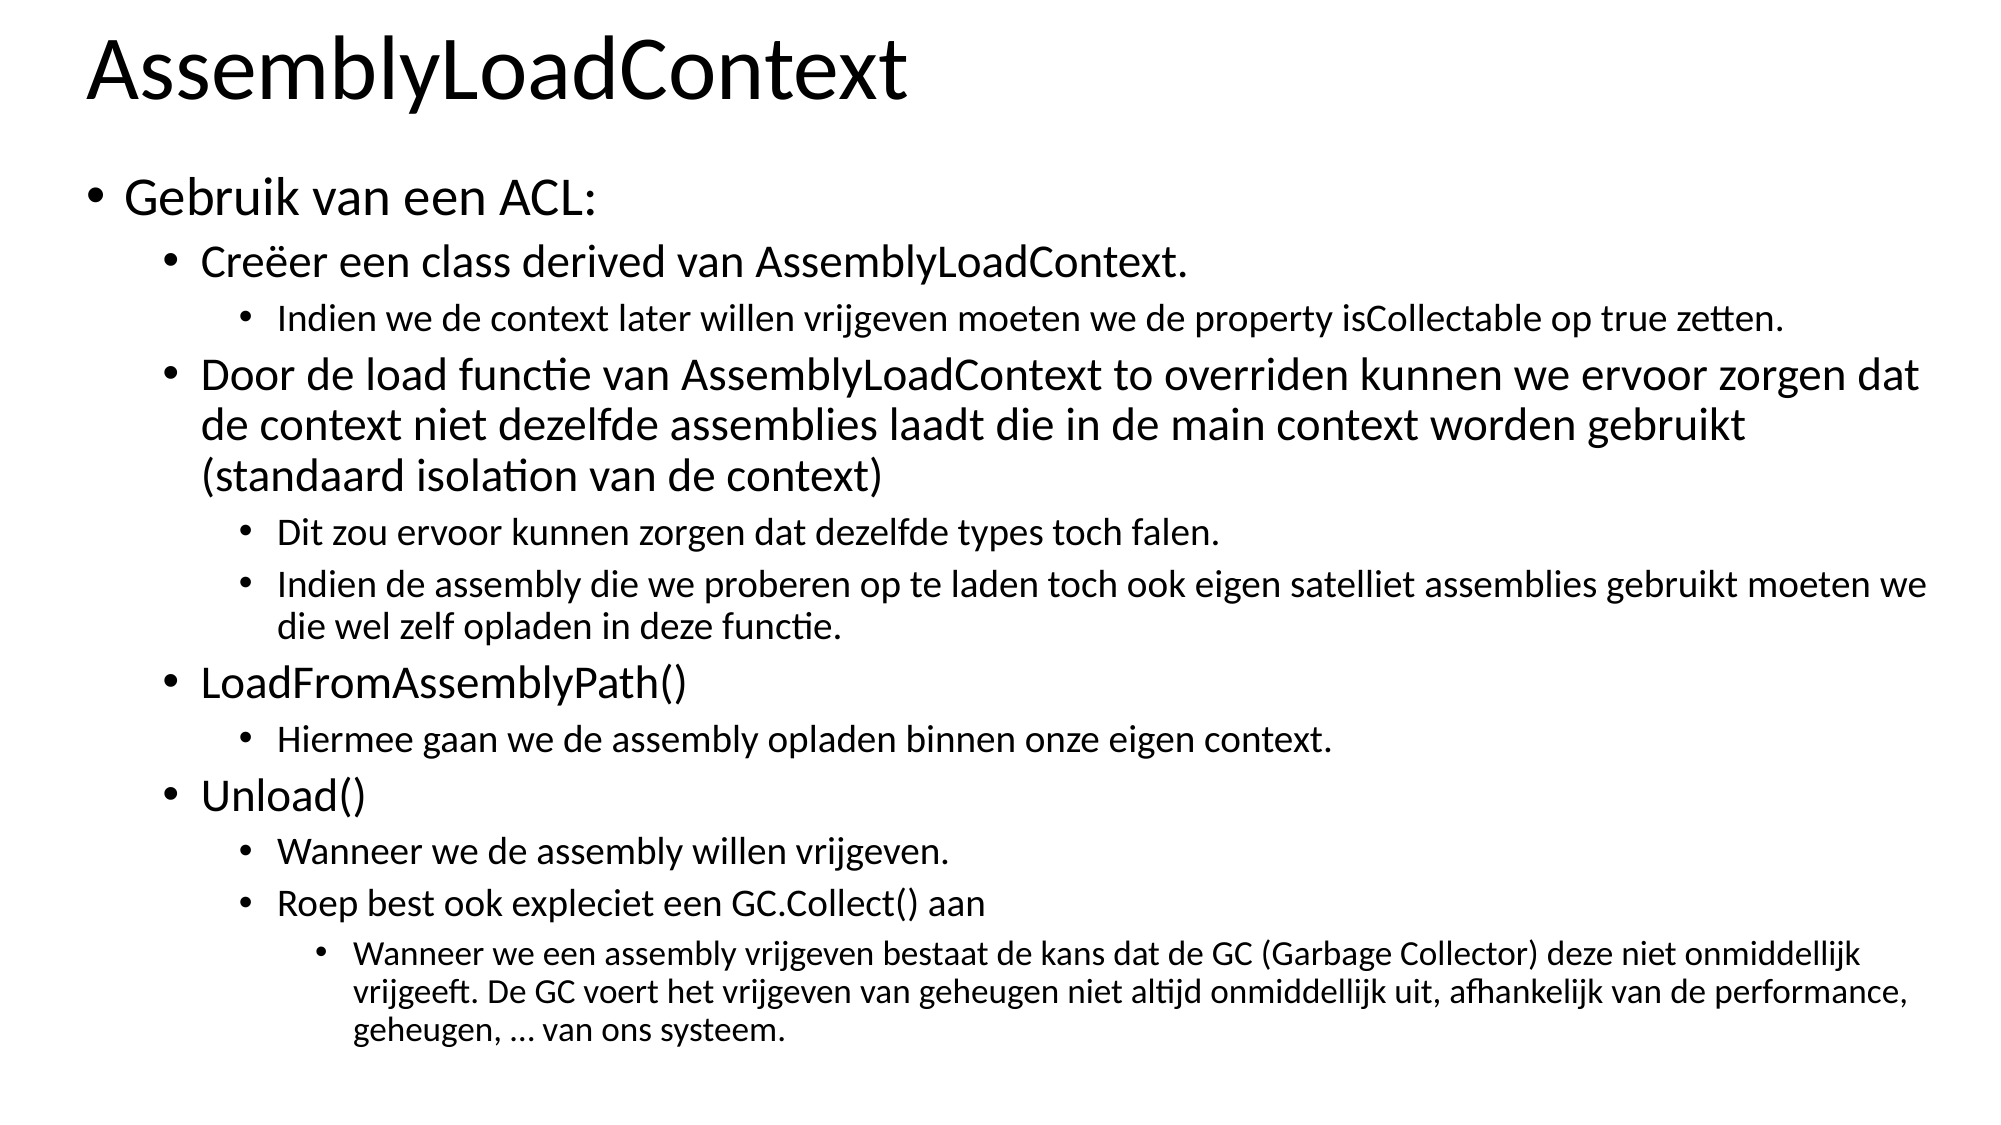

# AssemblyLoadContext
Gebruik van een ACL:
Creëer een class derived van AssemblyLoadContext.
Indien we de context later willen vrijgeven moeten we de property isCollectable op true zetten.
Door de load functie van AssemblyLoadContext to overriden kunnen we ervoor zorgen dat de context niet dezelfde assemblies laadt die in de main context worden gebruikt (standaard isolation van de context)
Dit zou ervoor kunnen zorgen dat dezelfde types toch falen.
Indien de assembly die we proberen op te laden toch ook eigen satelliet assemblies gebruikt moeten we die wel zelf opladen in deze functie.
LoadFromAssemblyPath()
Hiermee gaan we de assembly opladen binnen onze eigen context.
Unload()
Wanneer we de assembly willen vrijgeven.
Roep best ook expleciet een GC.Collect() aan
Wanneer we een assembly vrijgeven bestaat de kans dat de GC (Garbage Collector) deze niet onmiddellijk vrijgeeft. De GC voert het vrijgeven van geheugen niet altijd onmiddellijk uit, afhankelijk van de performance, geheugen, … van ons systeem.